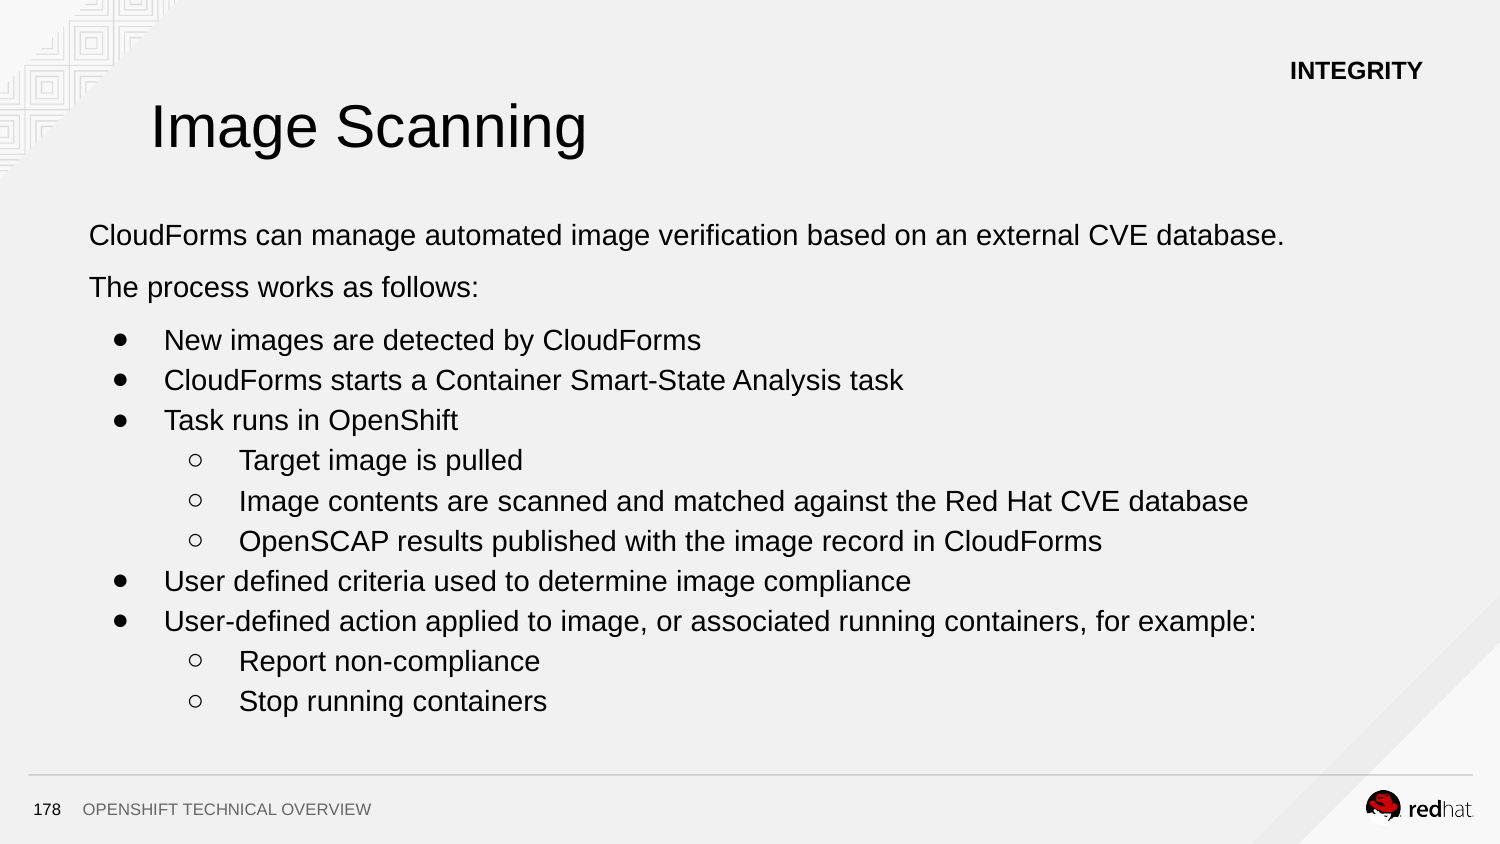

# Image Scanning
INTEGRITY
CloudForms can manage automated image verification based on an external CVE database.
The process works as follows:
New images are detected by CloudForms
CloudForms starts a Container Smart-State Analysis task
Task runs in OpenShift
Target image is pulled
Image contents are scanned and matched against the Red Hat CVE database
OpenSCAP results published with the image record in CloudForms
User defined criteria used to determine image compliance
User-defined action applied to image, or associated running containers, for example:
Report non-compliance
Stop running containers
178